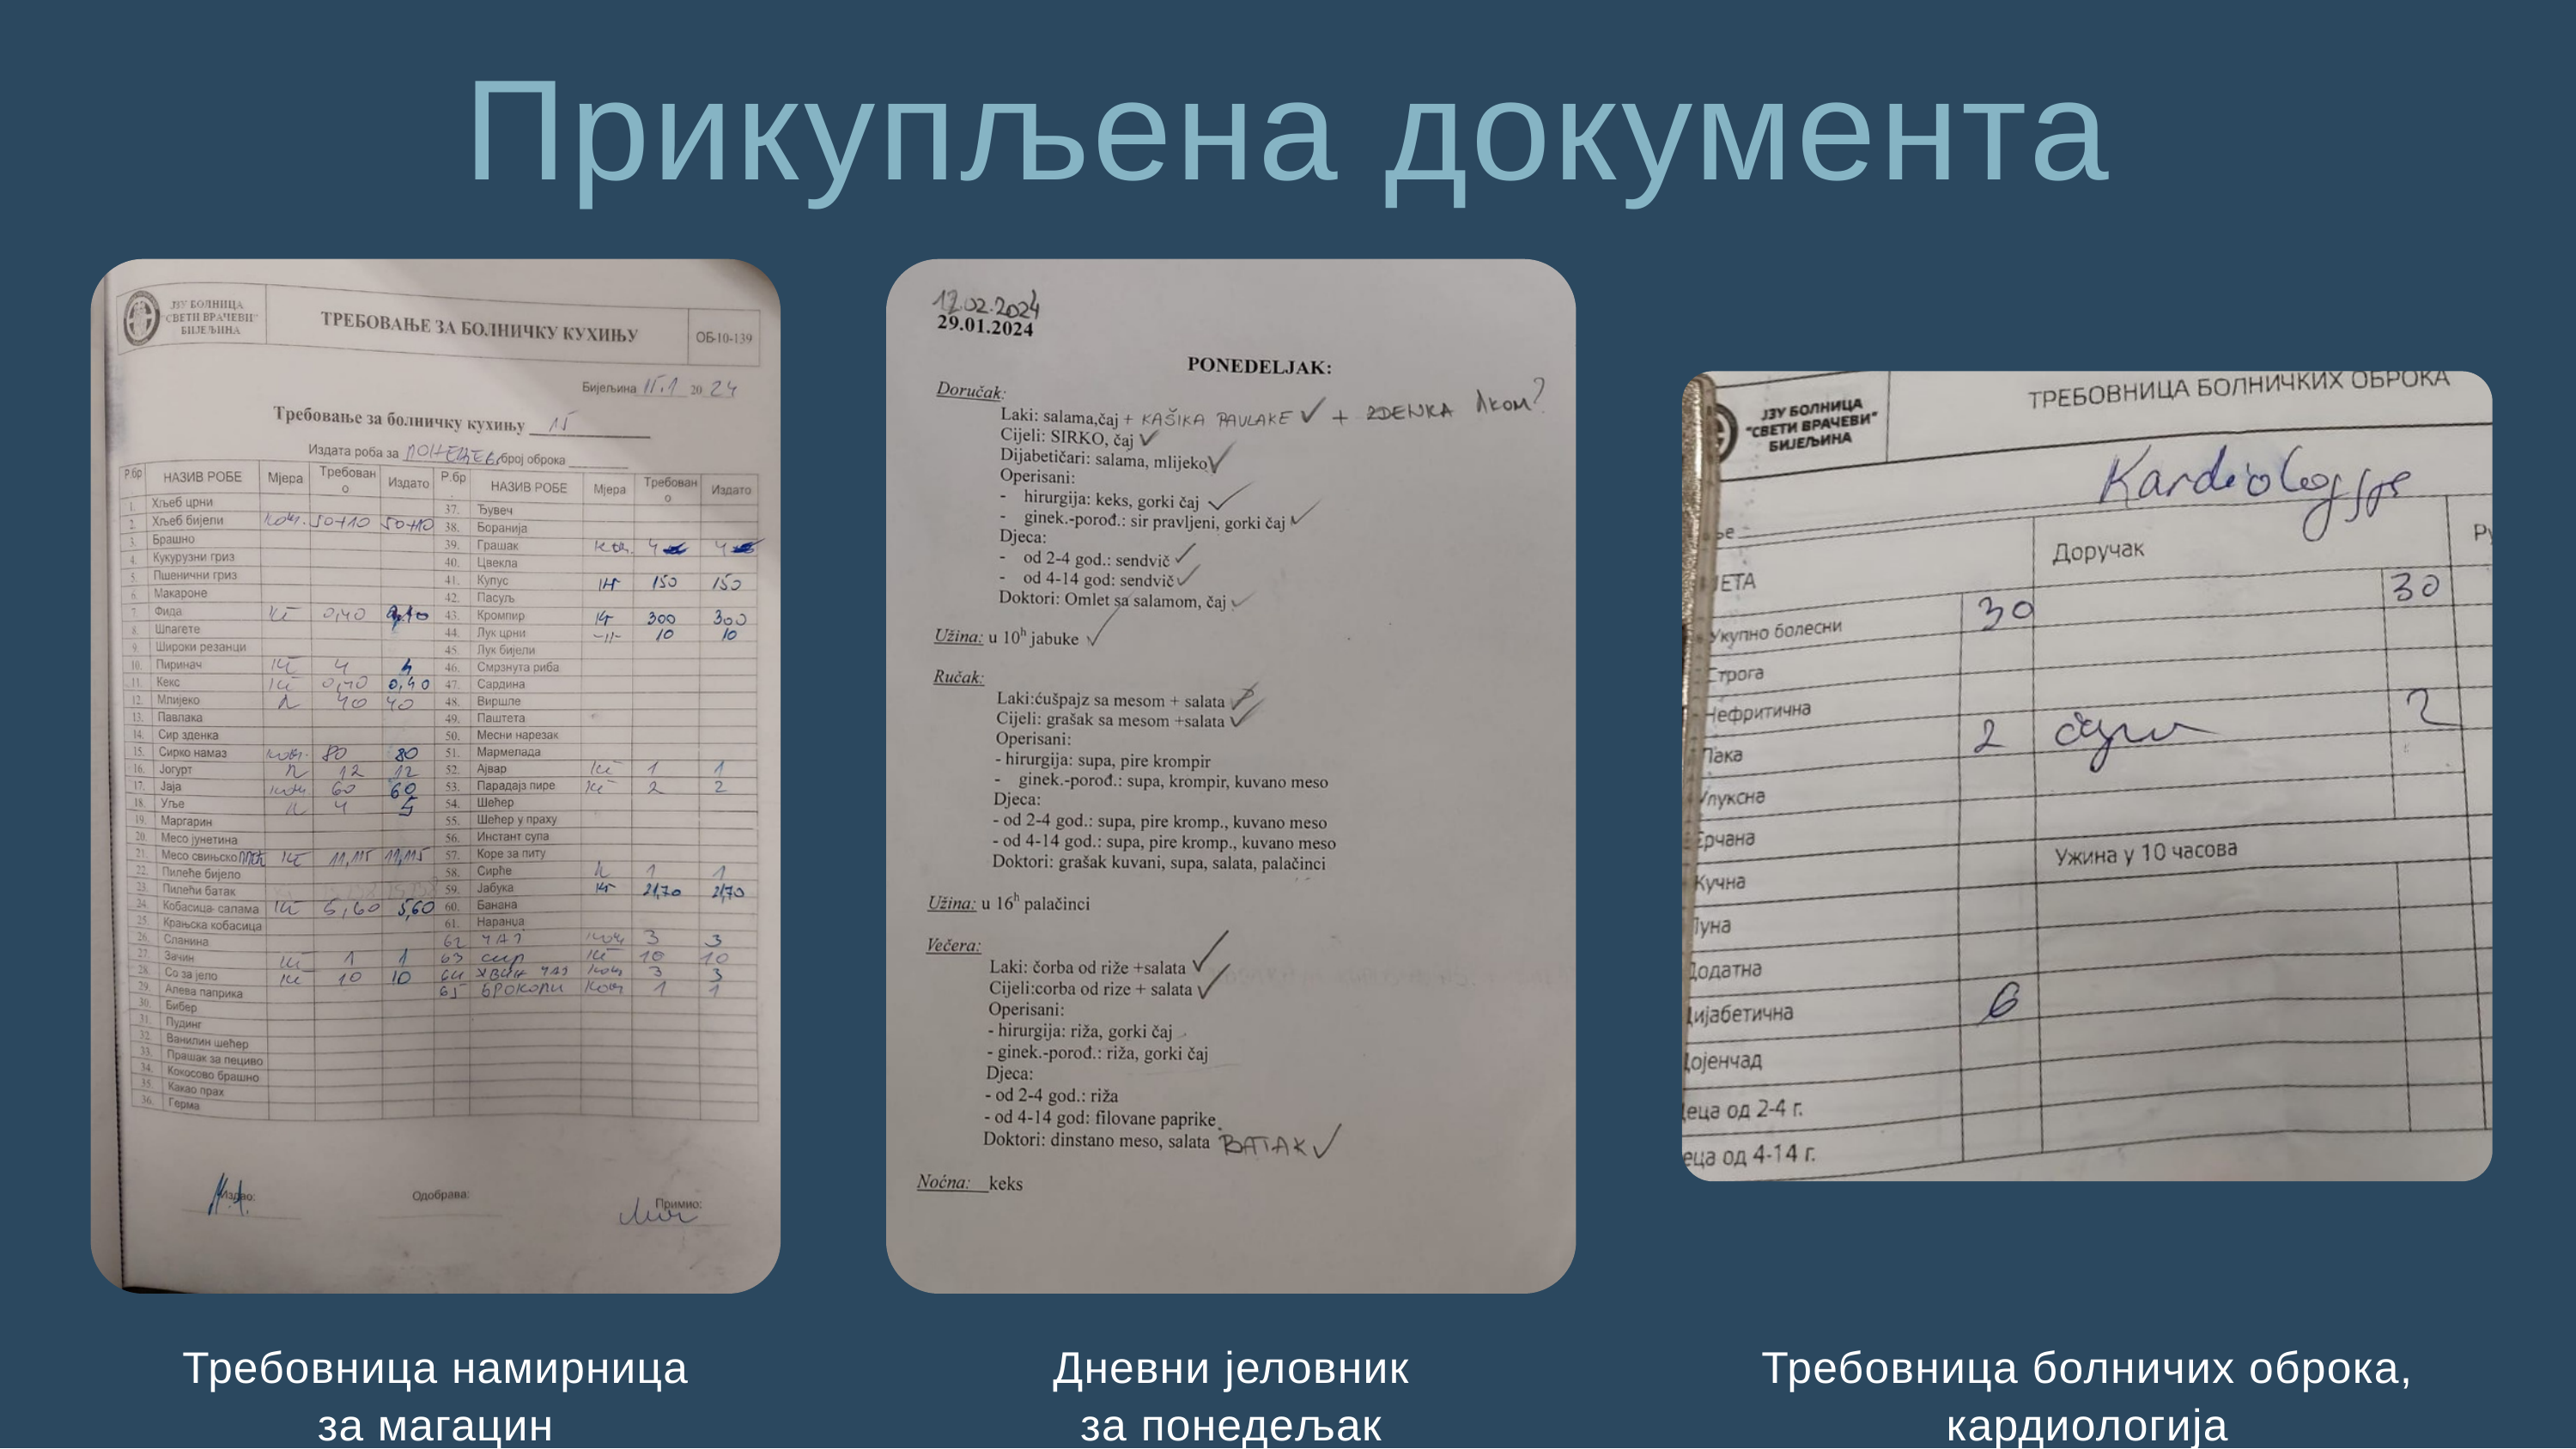

Прикупљена документа

Требовница намирница
за магацин
Дневни јеловник
за понедељак
Требовница болничих оброка,
кардиологија